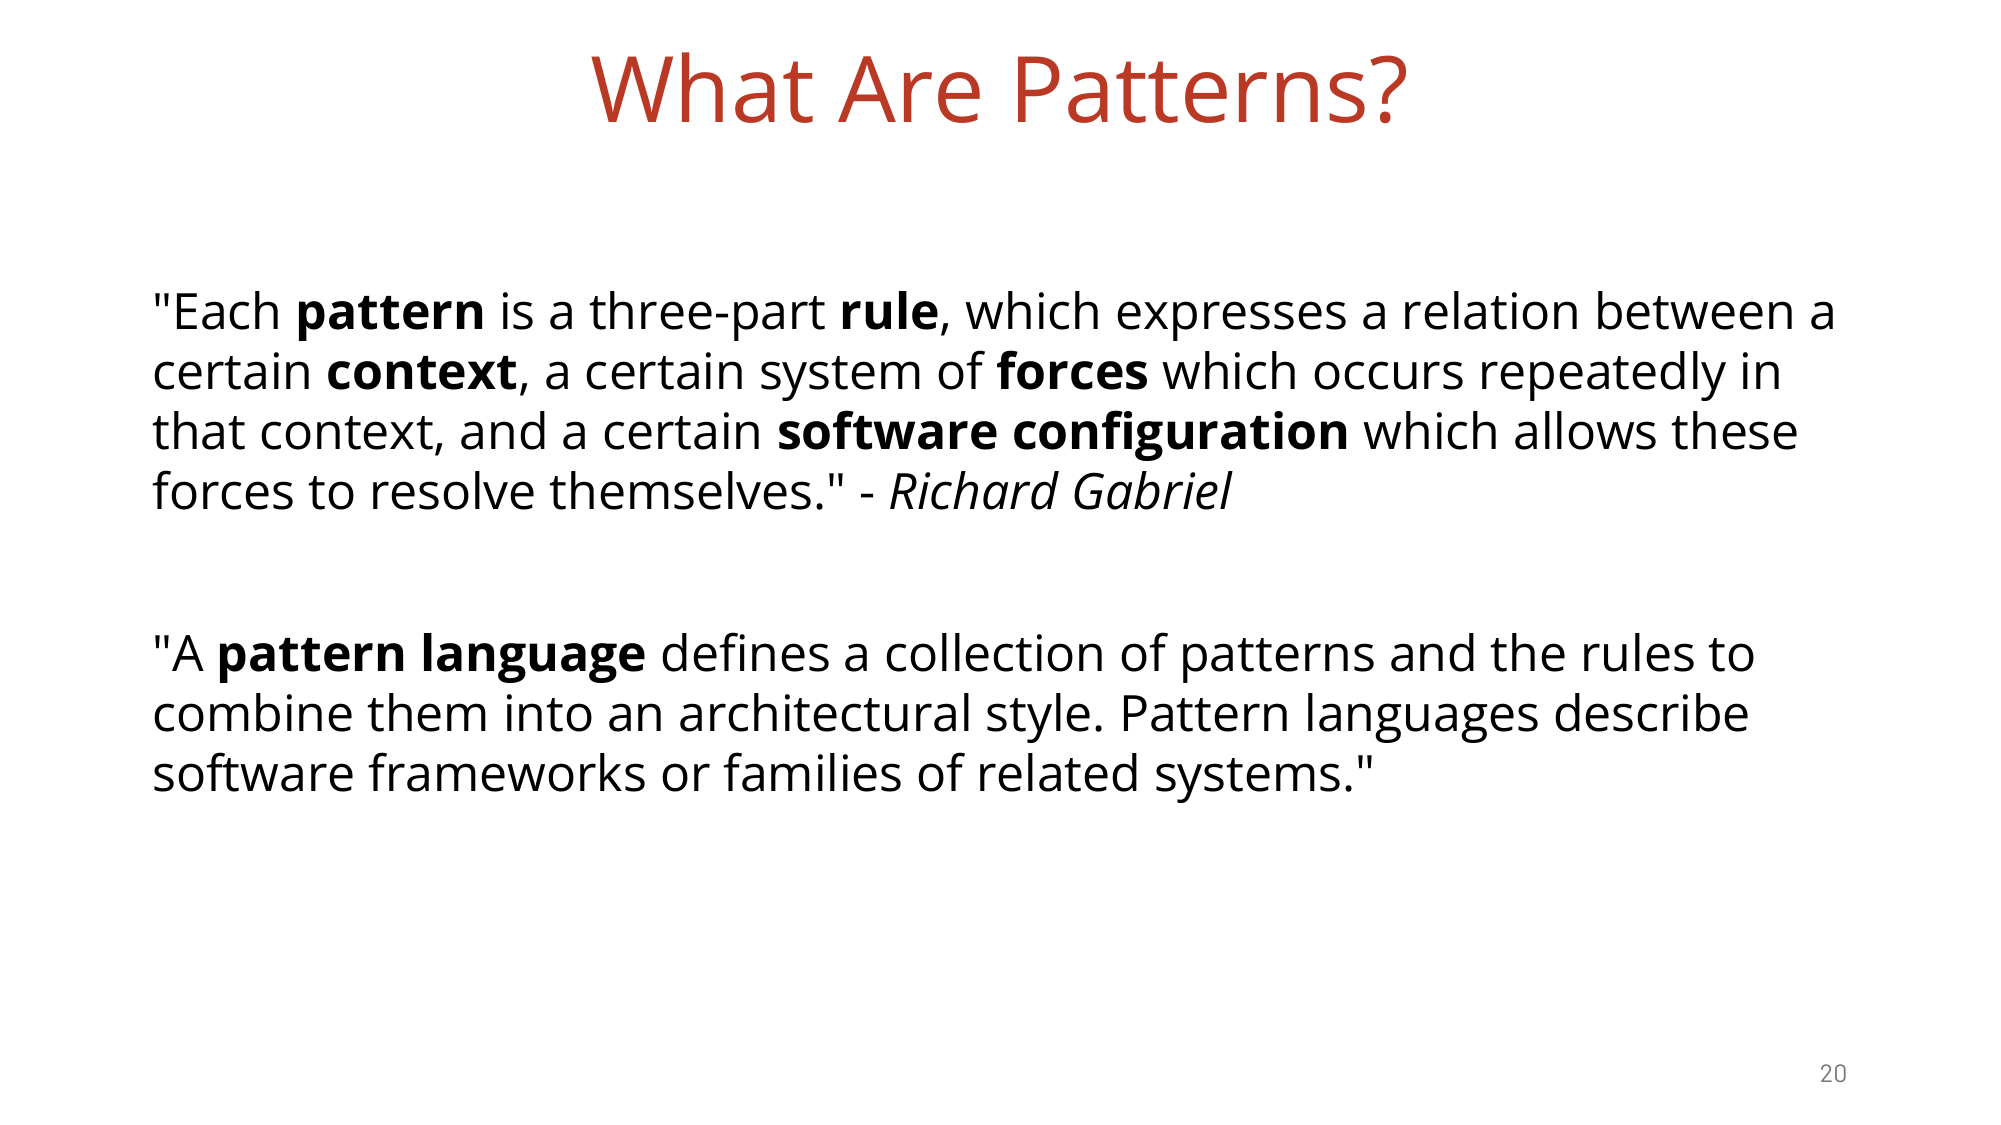

# What Are Patterns?

"Each pattern is a three-part rule, which expresses a relation between a certain context, a certain system of forces which occurs repeatedly in that context, and a certain software configuration which allows these forces to resolve themselves." - Richard Gabriel

"A pattern language defines a collection of patterns and the rules to combine them into an architectural style. Pattern languages describe software frameworks or families of related systems."
20